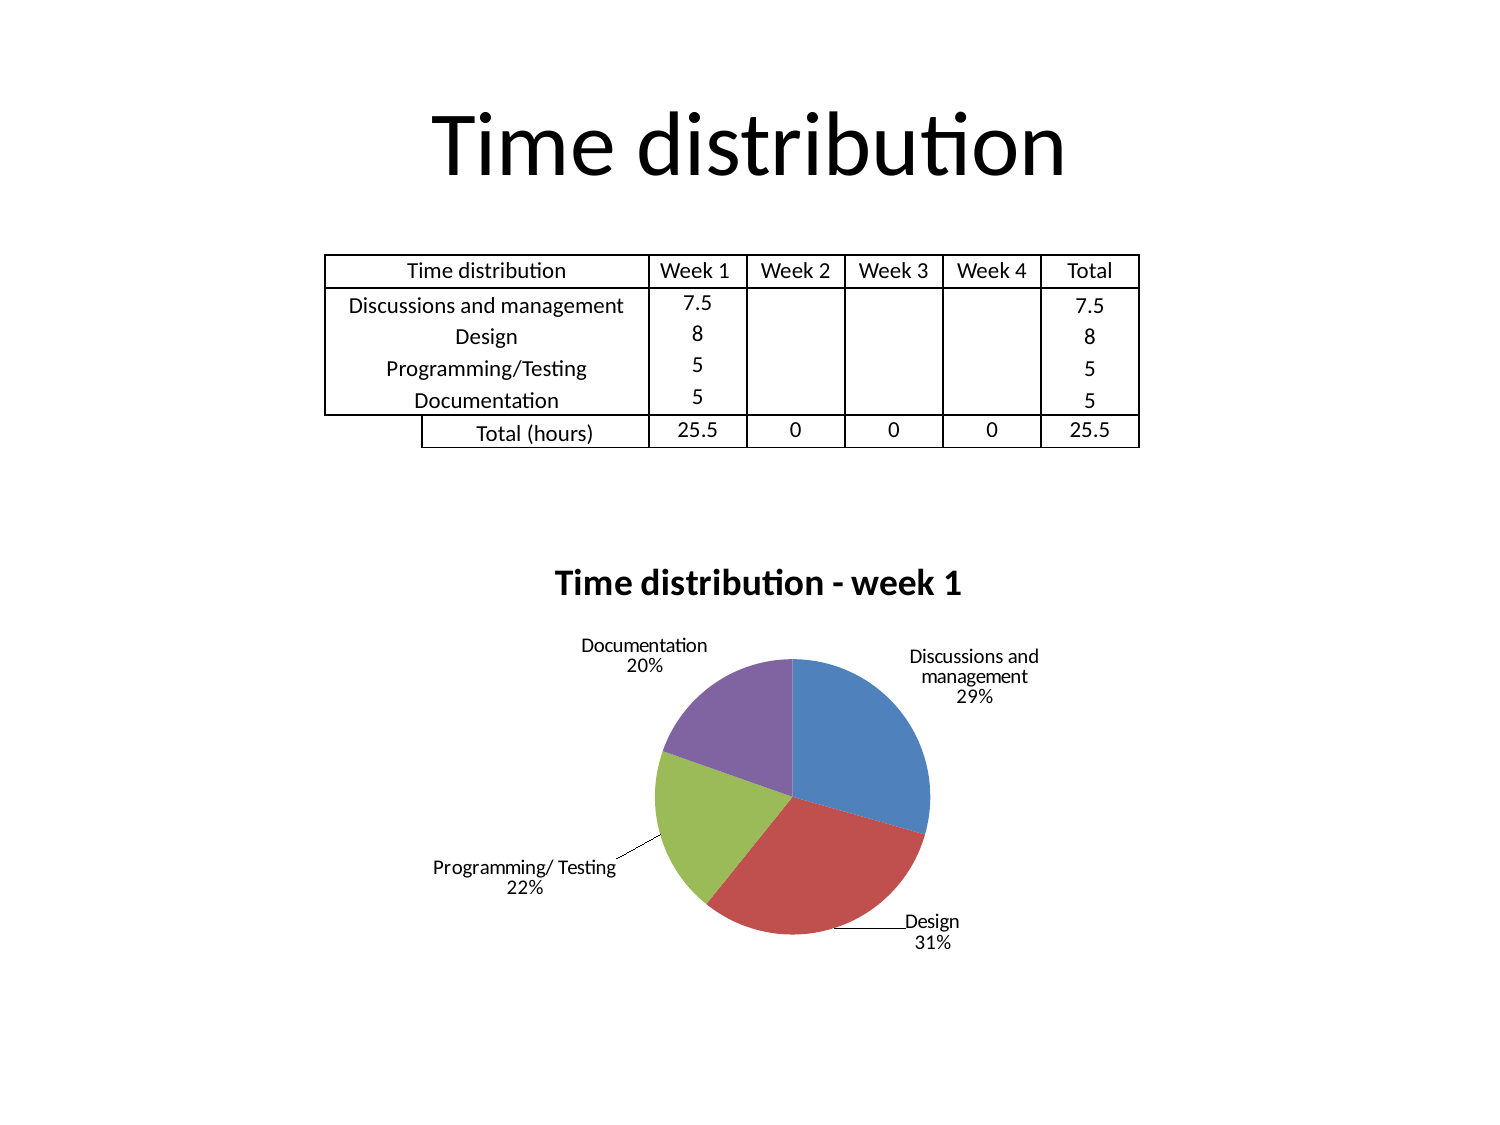

# Time distribution
| Time distribution |  | Week 1 | Week 2 | Week 3 | Week 4 | Total |
| --- | --- | --- | --- | --- | --- | --- |
| Discussions and management |  | 7.5 |  |  |  | 7.5 |
| Design |  | 8 |  |  |  | 8 |
| Programming/Testing |  | 5 |  |  |  | 5 |
| Documentation |  | 5 |  |  |  | 5 |
|  | Total (hours) | 25.5 | 0 | 0 | 0 | 25.5 |

### Chart: Time distribution - week 1

| Category |  |
|---|---|
| Discussions and management | 7.5 |
| Design | 8.0 |
| Programming/Testing | 5.0 |
| Documentation | 5.0 |